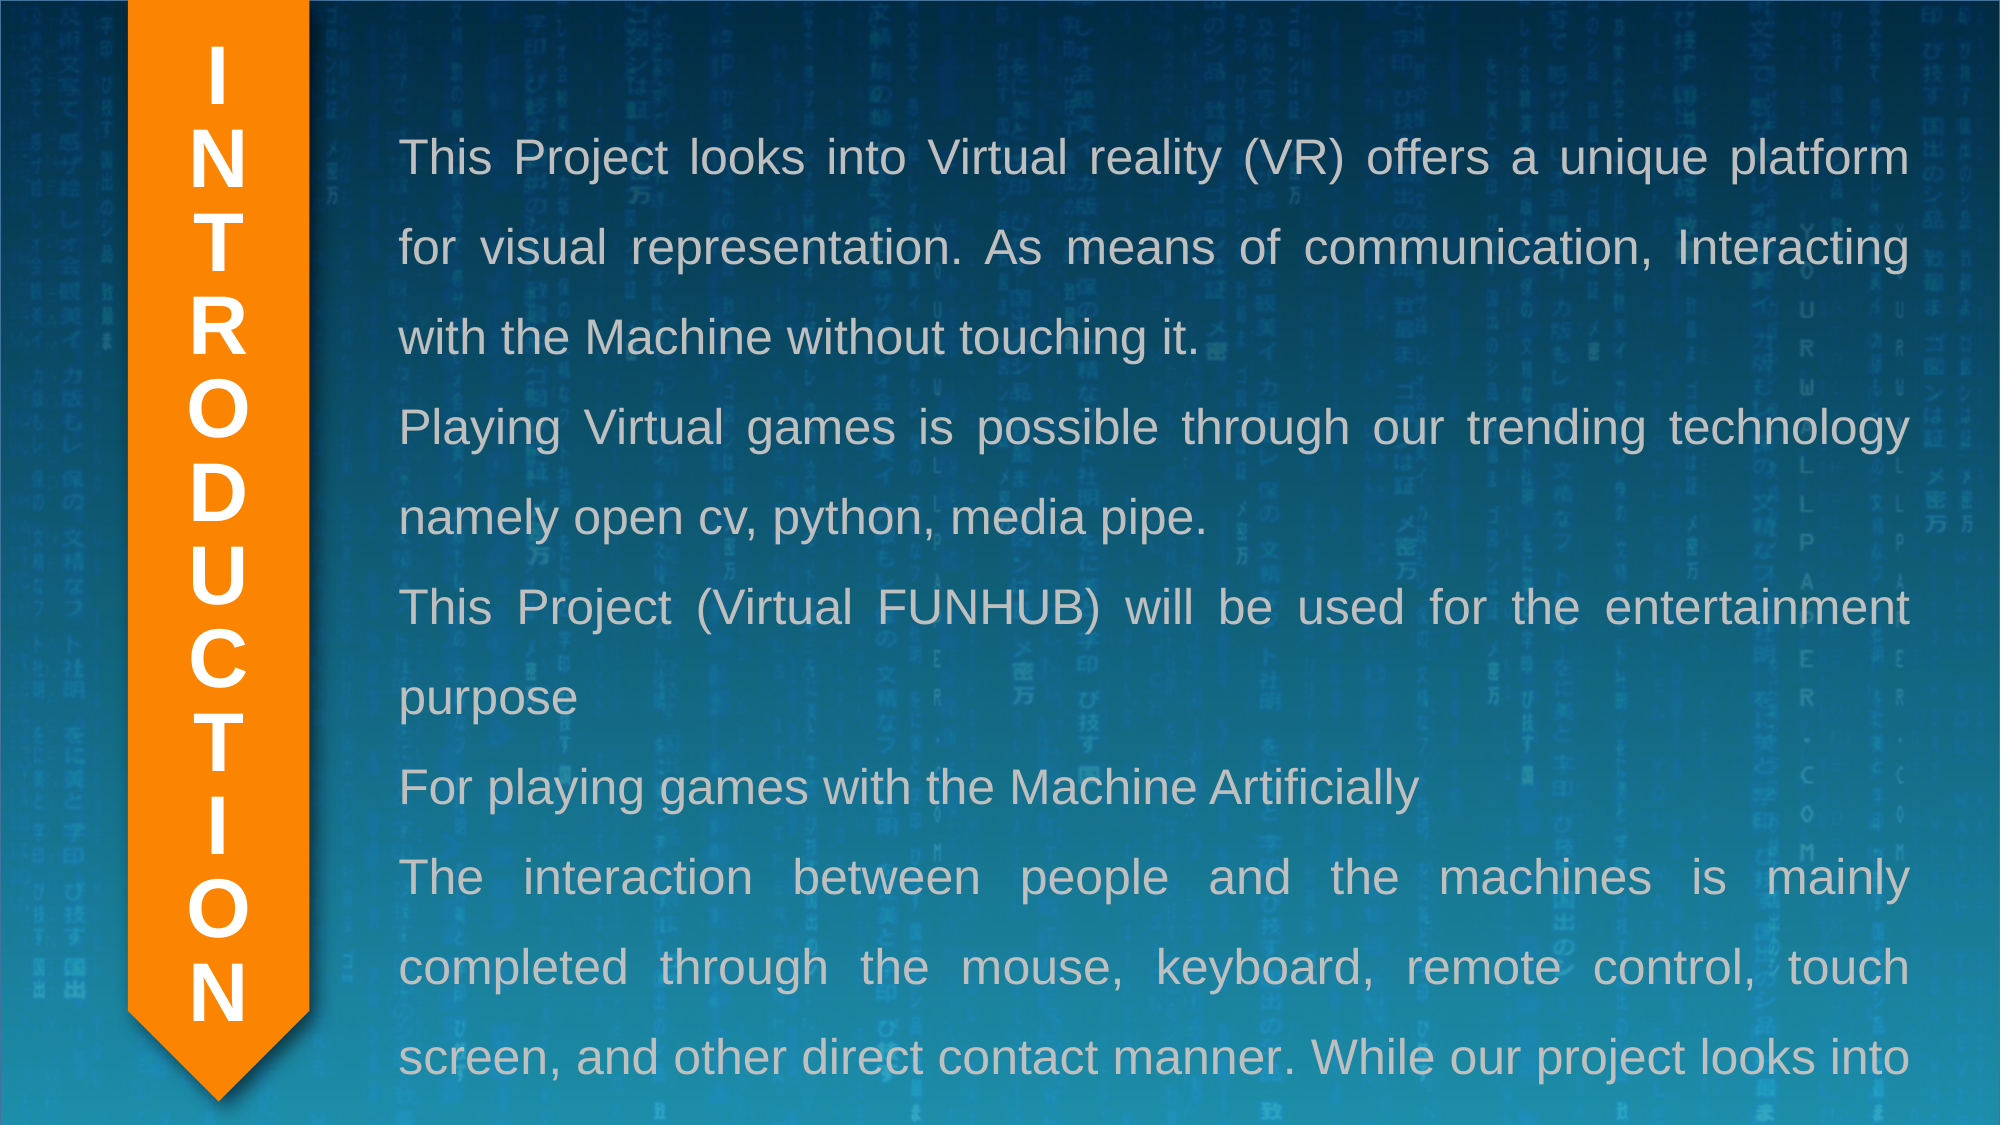

I
N
T
R
O
D
U
C
T
I
O
N

This Project looks into Virtual reality (VR) offers a unique platform for visual representation. As means of communication, Interacting with the Machine without touching it.
Playing Virtual games is possible through our trending technology namely open cv, python, media pipe.
This Project (Virtual FUNHUB) will be used for the entertainment purpose
For playing games with the Machine Artificially
The interaction between people and the machines is mainly completed through the mouse, keyboard, remote control, touch screen, and other direct contact manner. While our project looks into the concepts of Virtual Reality (VR).